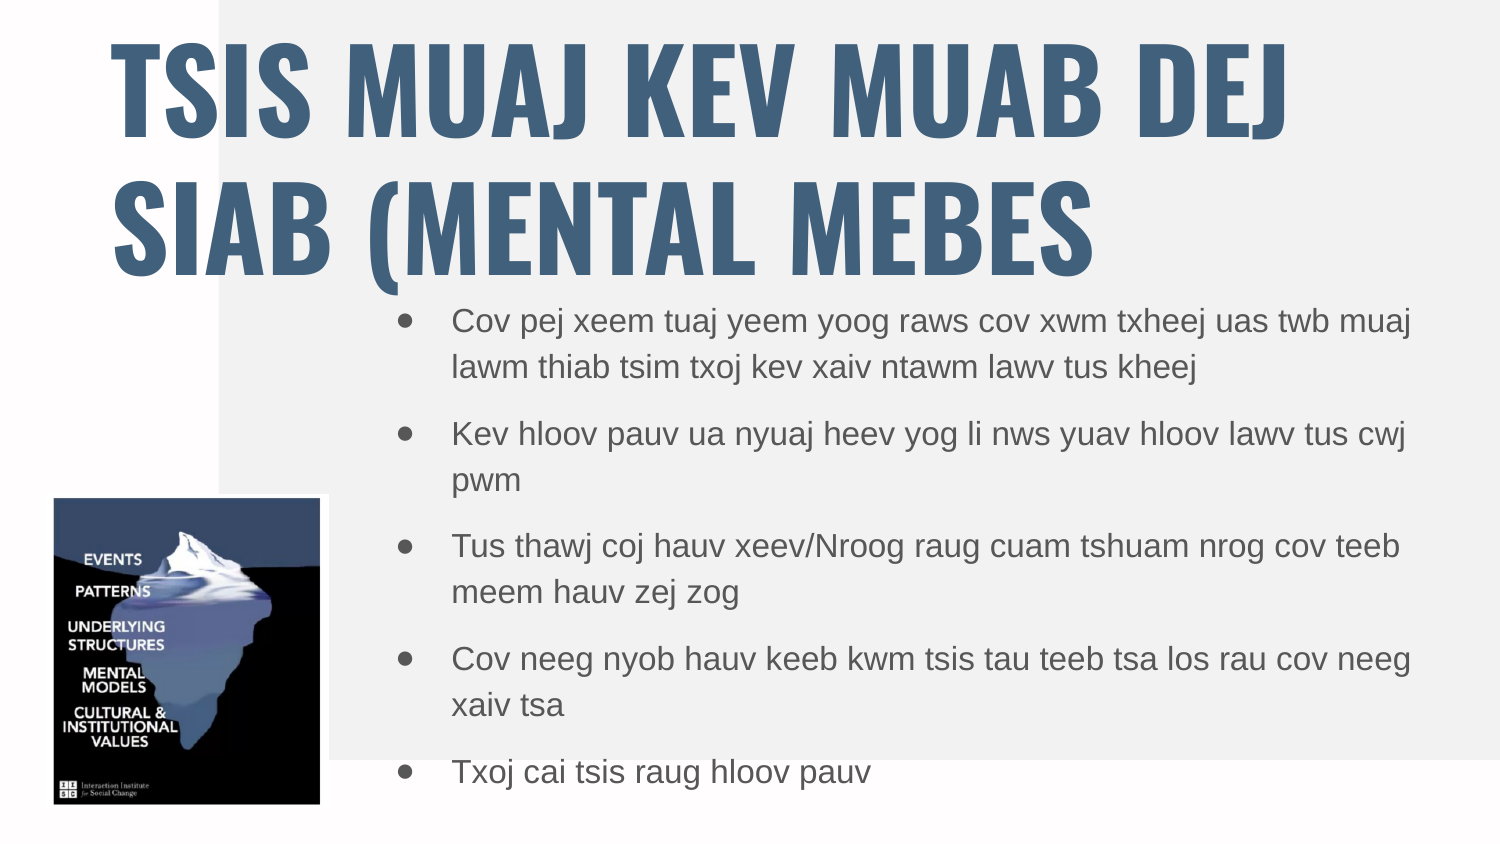

# TSIS MUAJ KEV MUAB DEJ SIAB (MENTAL MEBES
Cov pej xeem tuaj yeem yoog raws cov xwm txheej uas twb muaj lawm thiab tsim txoj kev xaiv ntawm lawv tus kheej
Kev hloov pauv ua nyuaj heev yog li nws yuav hloov lawv tus cwj pwm
Tus thawj coj hauv xeev/Nroog raug cuam tshuam nrog cov teeb meem hauv zej zog
Cov neeg nyob hauv keeb kwm tsis tau teeb tsa los rau cov neeg xaiv tsa
Txoj cai tsis raug hloov pauv